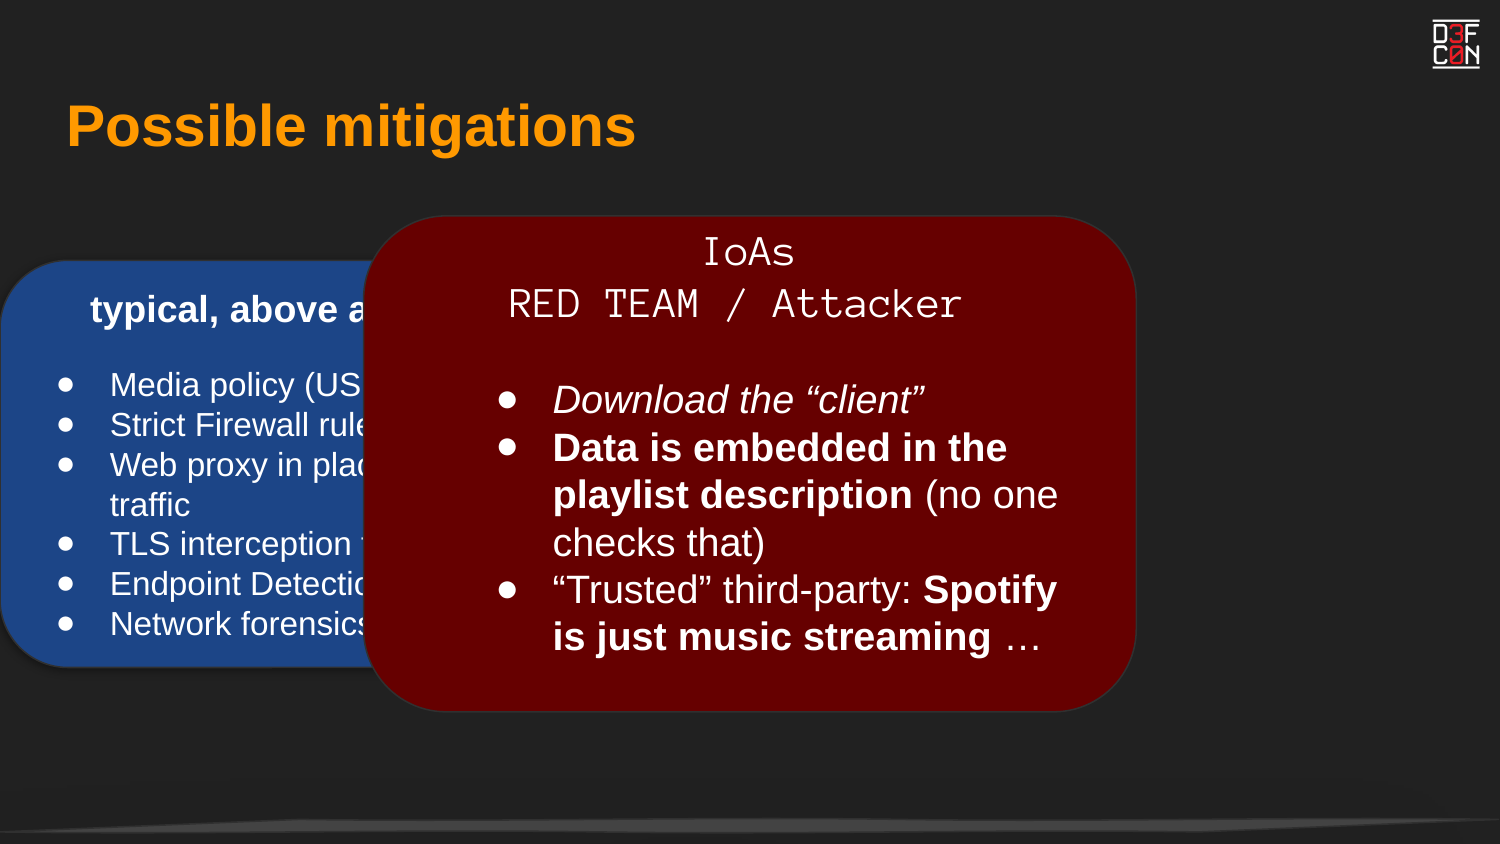

# Possible mitigations
IoAs
RED TEAM / Attacker

Download the “client”
Data is embedded in the playlist description (no one checks that)
“Trusted” third-party: Spotify is just music streaming …

typical, above average capabilities

Media policy (USB..)
Strict Firewall rules (no SMB out, etc.)
Web proxy in place to tunnel all egress traffic
TLS interception to see things in clear
Endpoint Detection & Response
Network forensics